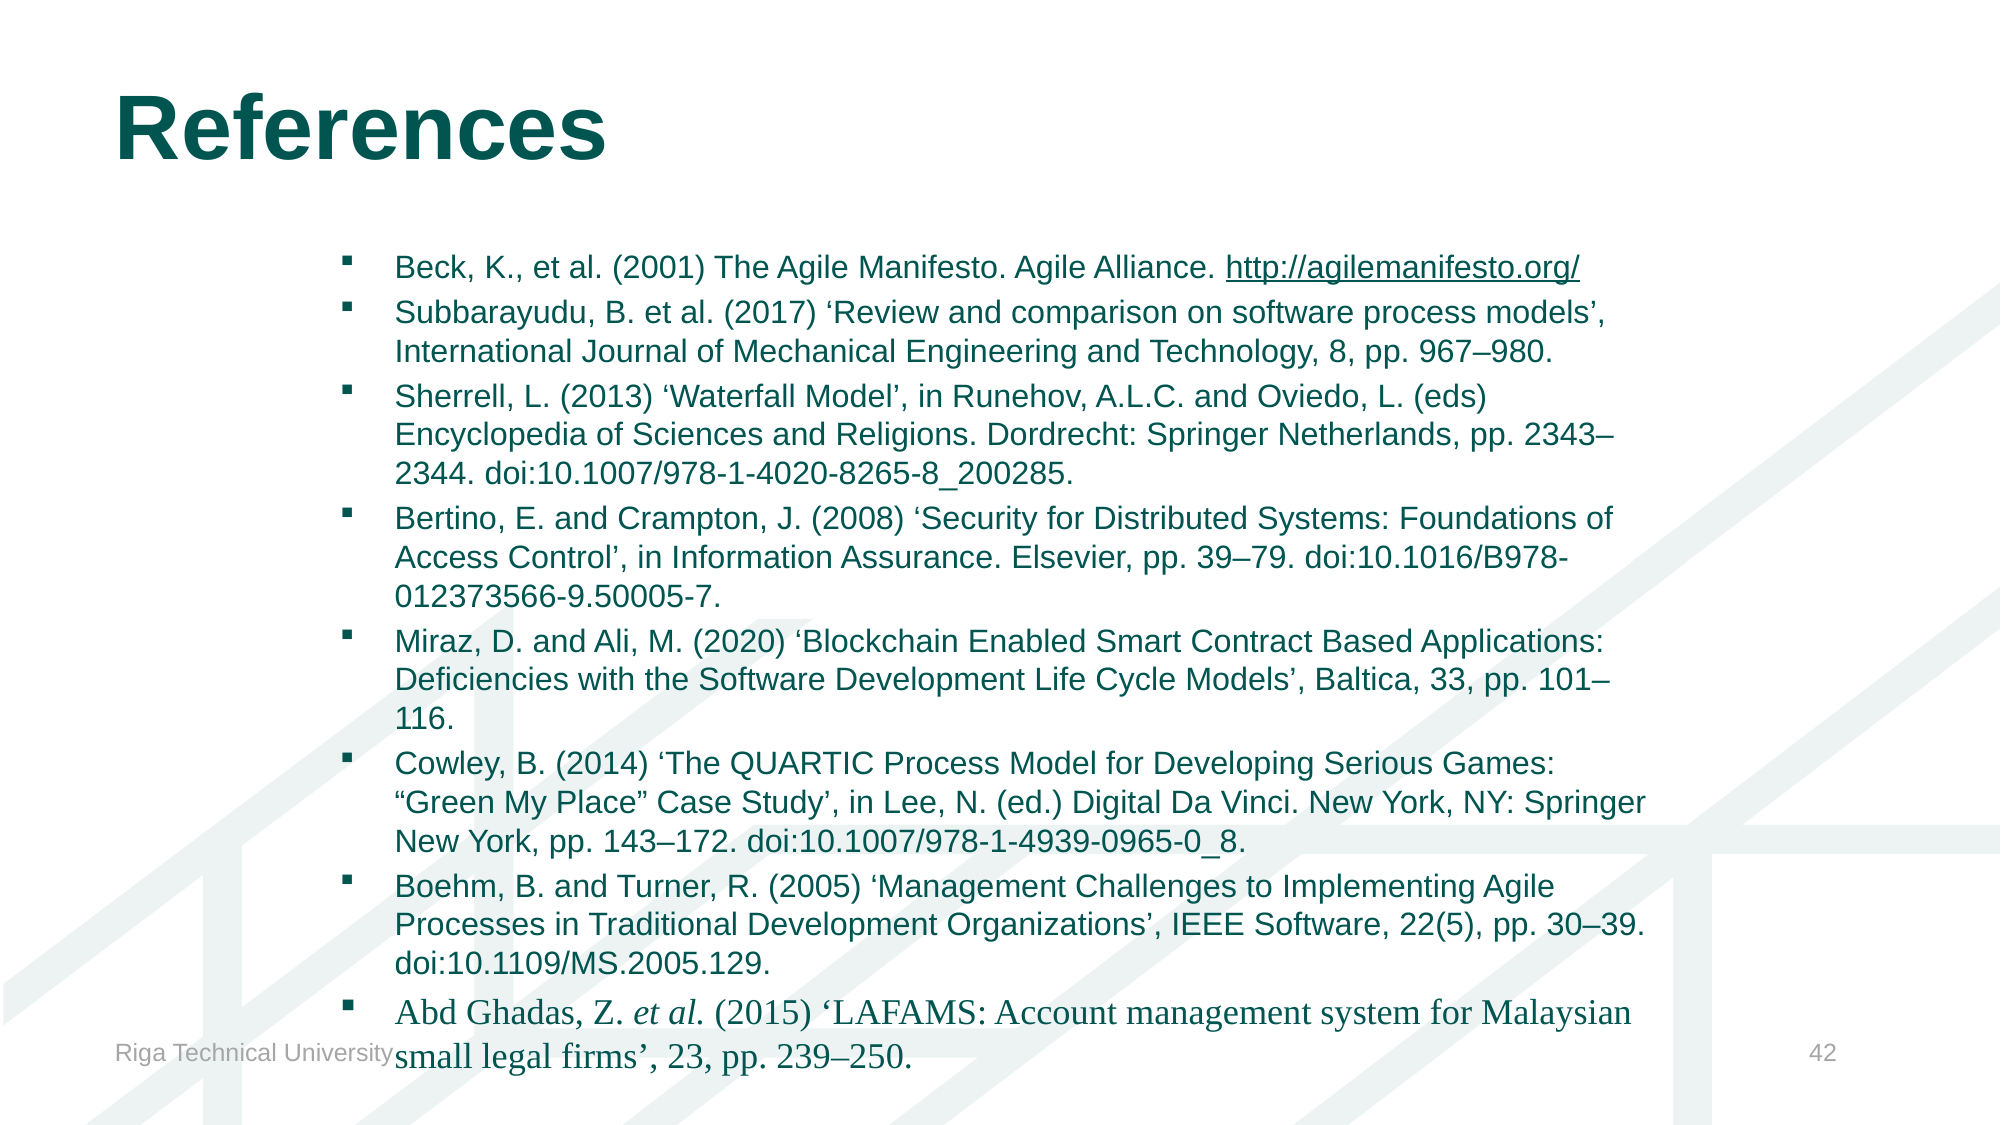

# References
Beck, K., et al. (2001) The Agile Manifesto. Agile Alliance. http://agilemanifesto.org/
Subbarayudu, B. et al. (2017) ‘Review and comparison on software process models’, International Journal of Mechanical Engineering and Technology, 8, pp. 967–980.
Sherrell, L. (2013) ‘Waterfall Model’, in Runehov, A.L.C. and Oviedo, L. (eds) Encyclopedia of Sciences and Religions. Dordrecht: Springer Netherlands, pp. 2343–2344. doi:10.1007/978-1-4020-8265-8_200285.
Bertino, E. and Crampton, J. (2008) ‘Security for Distributed Systems: Foundations of Access Control’, in Information Assurance. Elsevier, pp. 39–79. doi:10.1016/B978-012373566-9.50005-7.
Miraz, D. and Ali, M. (2020) ‘Blockchain Enabled Smart Contract Based Applications: Deficiencies with the Software Development Life Cycle Models’, Baltica, 33, pp. 101–116.
Cowley, B. (2014) ‘The QUARTIC Process Model for Developing Serious Games: “Green My Place” Case Study’, in Lee, N. (ed.) Digital Da Vinci. New York, NY: Springer New York, pp. 143–172. doi:10.1007/978-1-4939-0965-0_8.
Boehm, B. and Turner, R. (2005) ‘Management Challenges to Implementing Agile Processes in Traditional Development Organizations’, IEEE Software, 22(5), pp. 30–39. doi:10.1109/MS.2005.129.
Abd Ghadas, Z. et al. (2015) ‘LAFAMS: Account management system for Malaysian small legal firms’, 23, pp. 239–250.

Riga Technical University